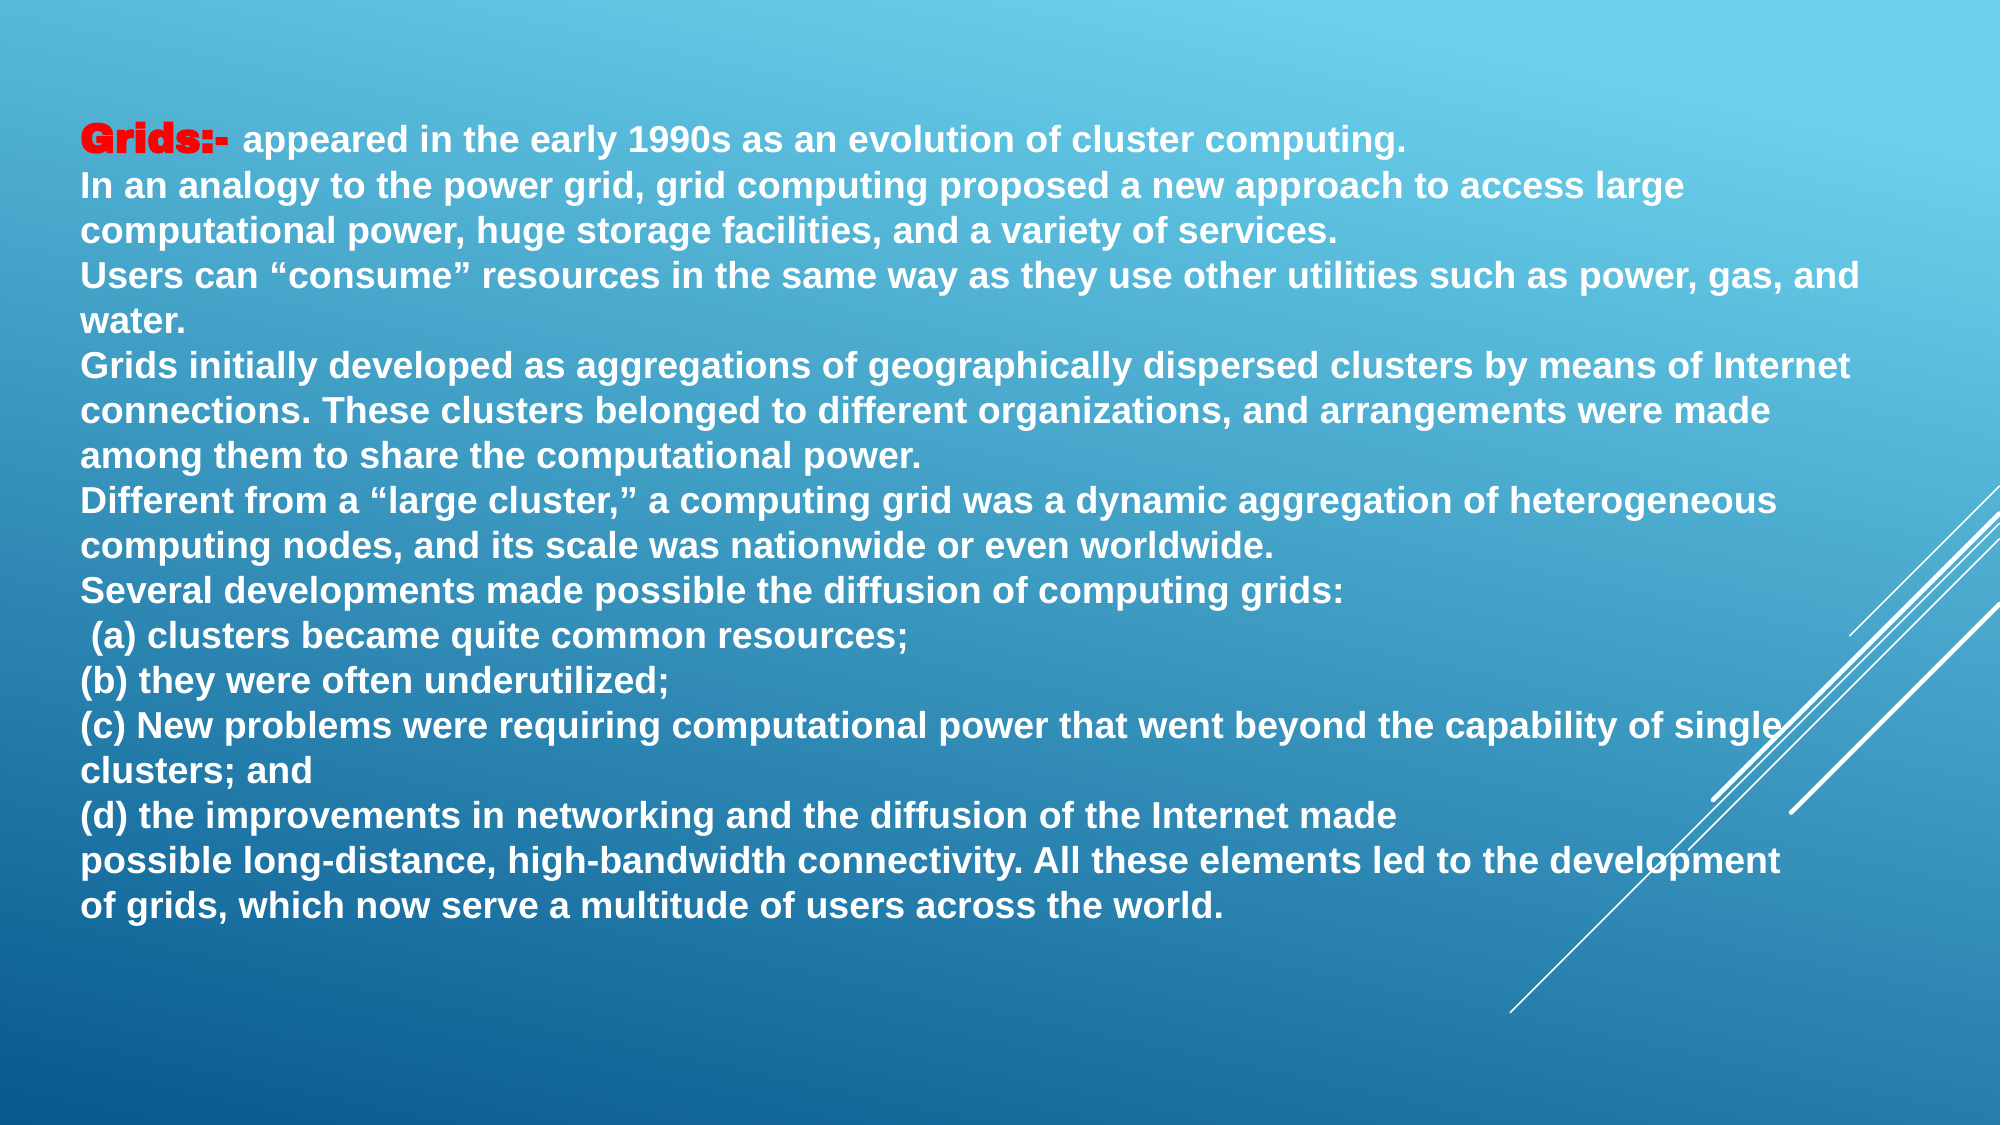

Grids:- appeared in the early 1990s as an evolution of cluster computing.
In an analogy to the power grid, grid computing proposed a new approach to access large
computational power, huge storage facilities, and a variety of services.
Users can “consume” resources in the same way as they use other utilities such as power, gas, and water.
Grids initially developed as aggregations of geographically dispersed clusters by means of Internet
connections. These clusters belonged to different organizations, and arrangements were made
among them to share the computational power.
Different from a “large cluster,” a computing grid was a dynamic aggregation of heterogeneous computing nodes, and its scale was nationwide or even worldwide.
Several developments made possible the diffusion of computing grids:
 (a) clusters became quite common resources;
(b) they were often underutilized;
(c) New problems were requiring computational power that went beyond the capability of single
clusters; and
(d) the improvements in networking and the diffusion of the Internet made
possible long-distance, high-bandwidth connectivity. All these elements led to the development
of grids, which now serve a multitude of users across the world.